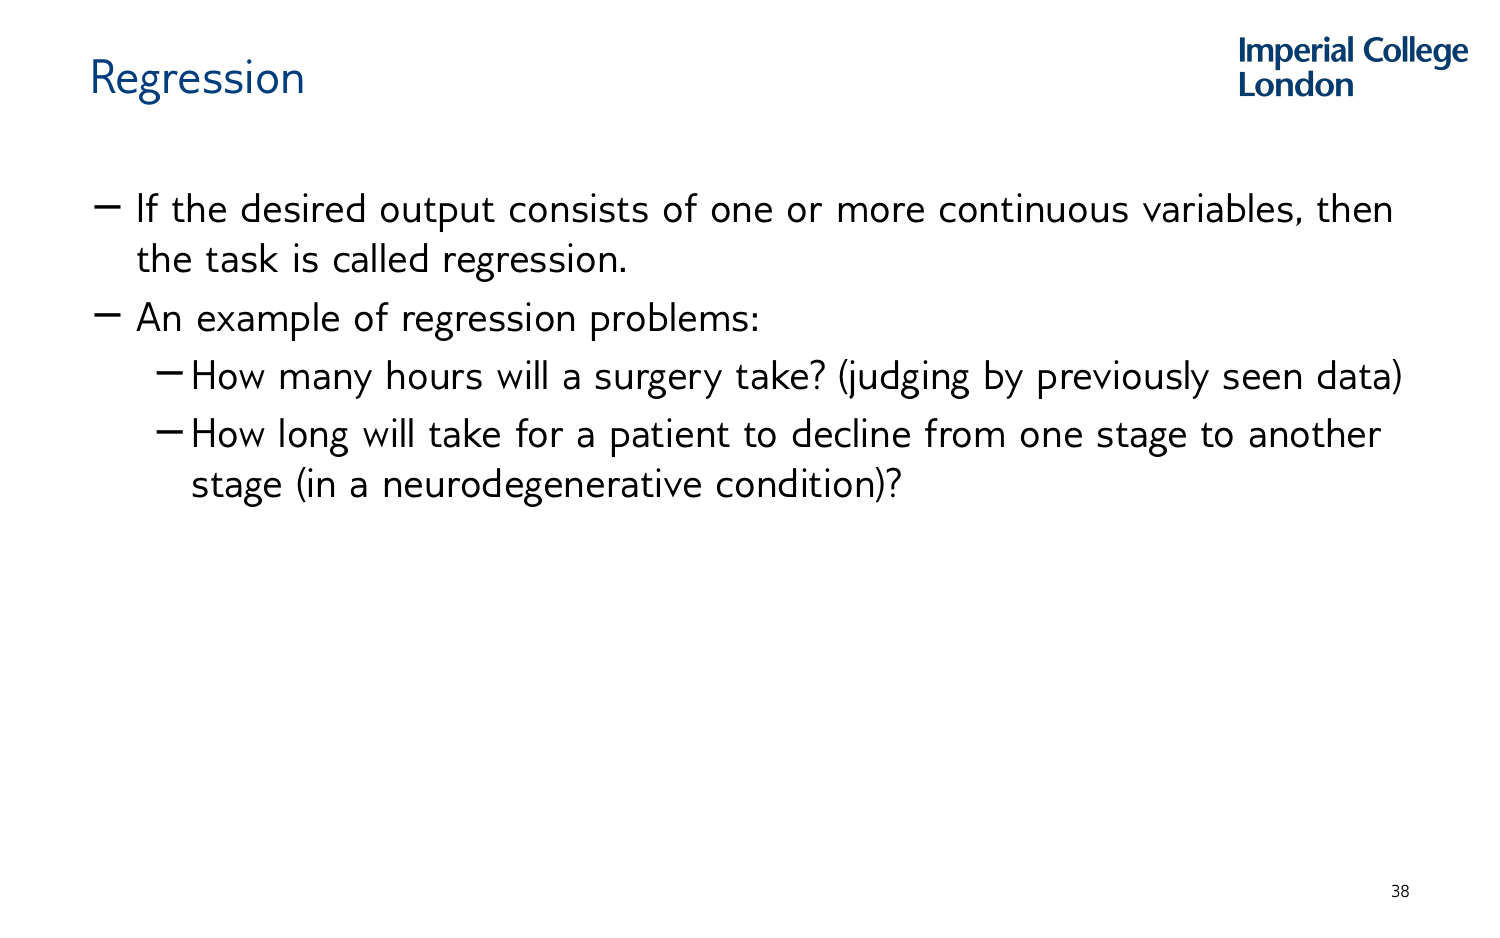

# Regression
If the desired output consists of one or more continuous variables, then the task is called regression.
An example of regression problems:
How many hours will a surgery take? (judging by previously seen data)
How long will take for a patient to decline from one stage to another stage (in a neurodegenerative condition)?

38